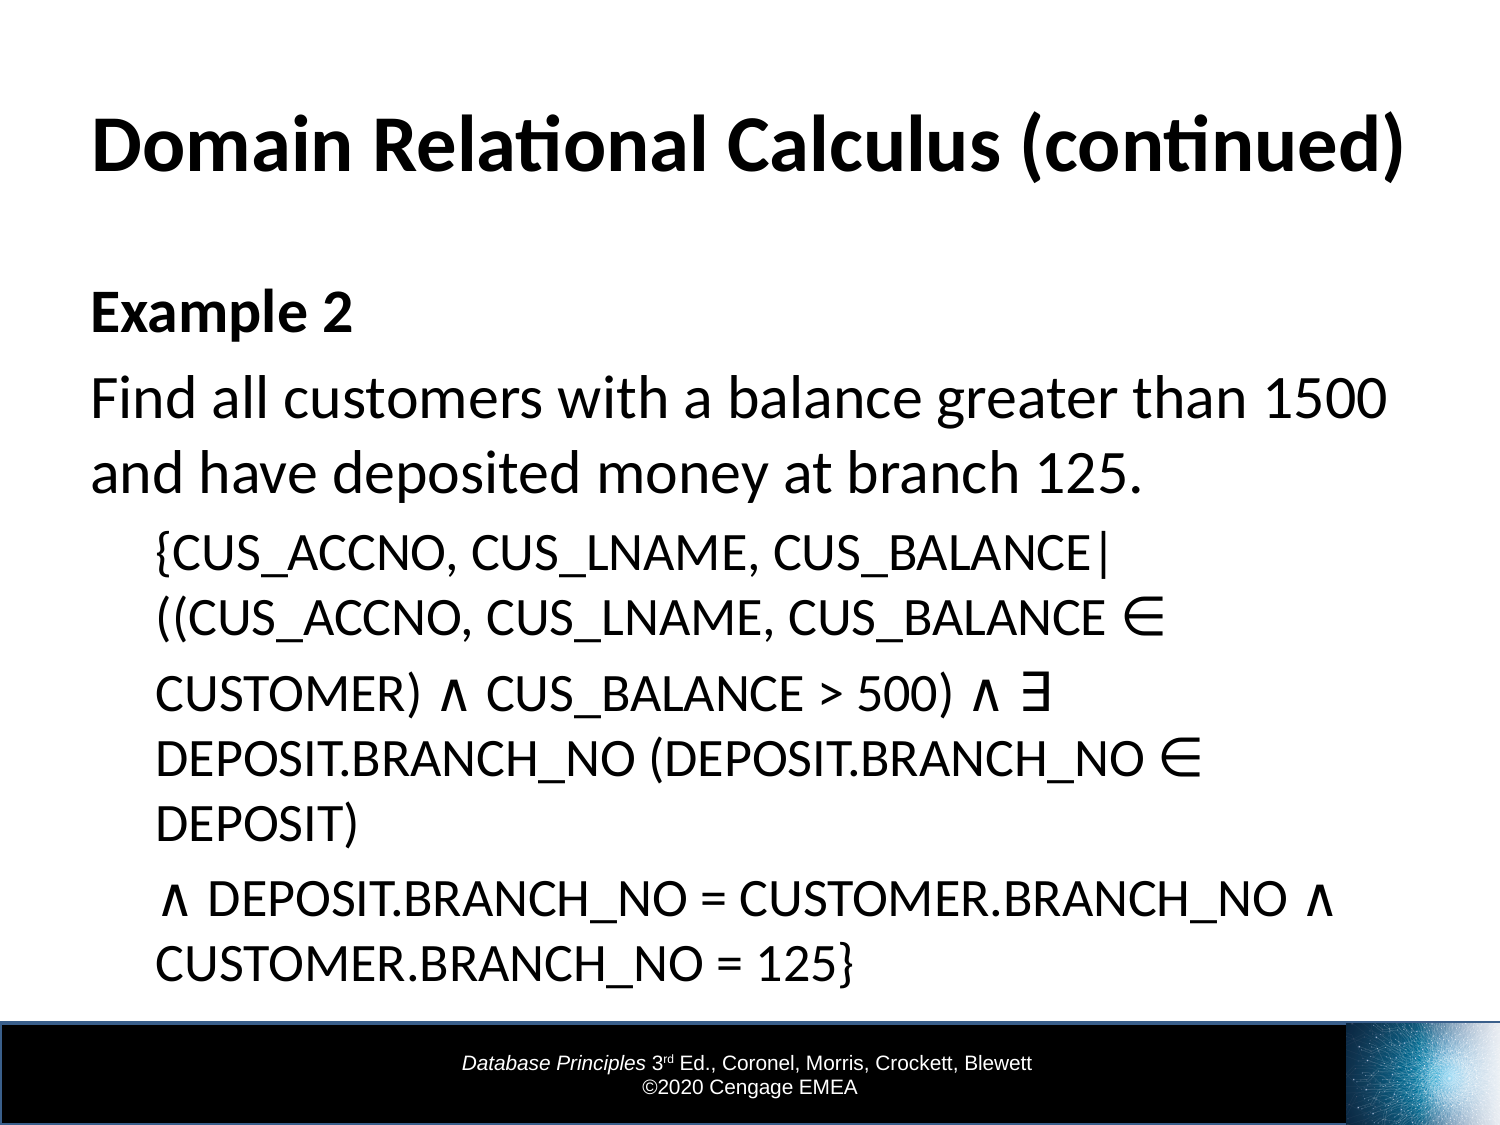

# Domain Relational Calculus (continued)
Example 2
Find all customers with a balance greater than 1500 and have deposited money at branch 125.
{CUS_ACCNO, CUS_LNAME, CUS_BALANCE| ((CUS_ACCNO, CUS_LNAME, CUS_BALANCE ∈
CUSTOMER) ∧ CUS_BALANCE > 500) ∧ ∃ DEPOSIT.BRANCH_NO (DEPOSIT.BRANCH_NO ∈ DEPOSIT)
∧ DEPOSIT.BRANCH_NO = CUSTOMER.BRANCH_NO ∧ CUSTOMER.BRANCH_NO = 125}